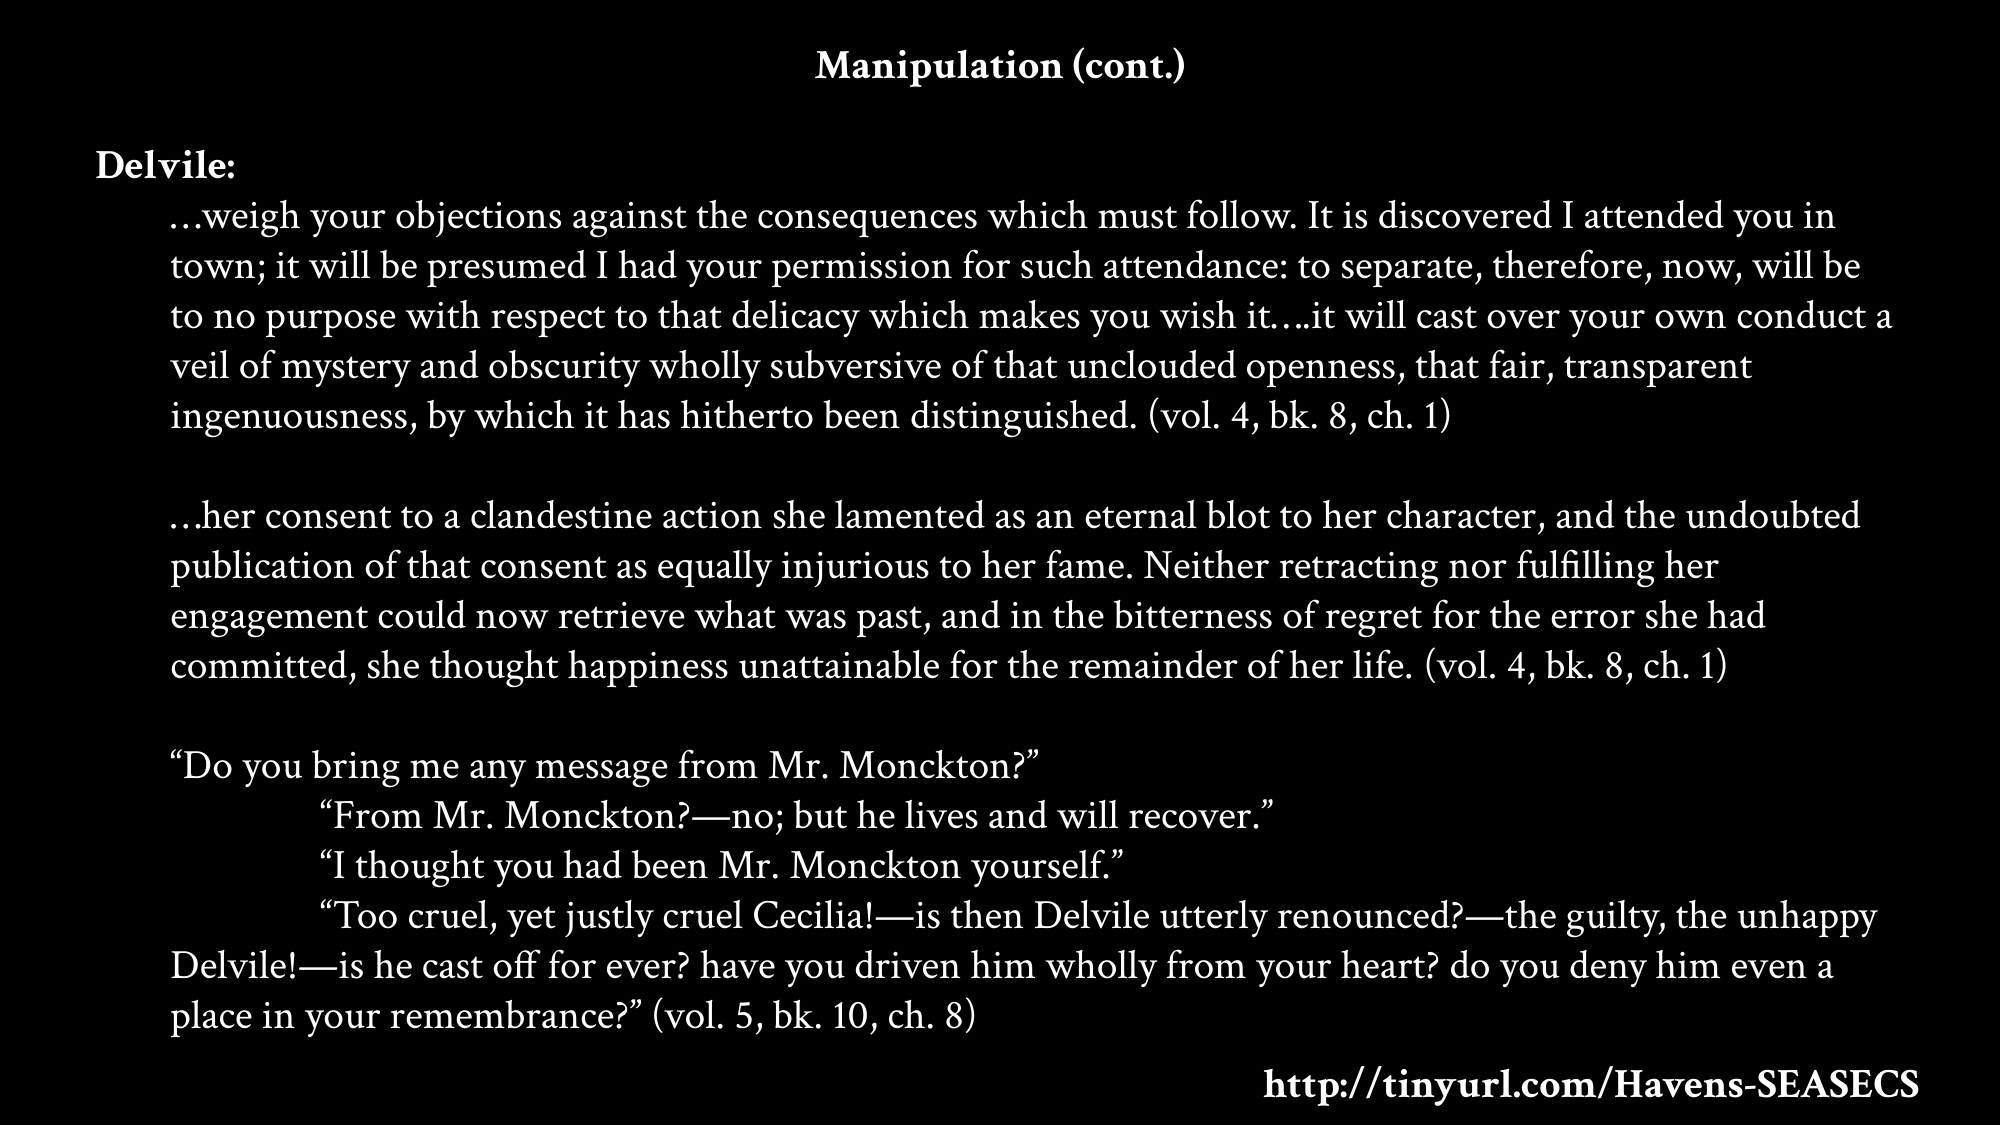

Manipulation (cont.)

Delvile:
…weigh your objections against the consequences which must follow. It is discovered I attended you in town; it will be presumed I had your permission for such attendance: to separate, therefore, now, will be to no purpose with respect to that delicacy which makes you wish it….it will cast over your own conduct a veil of mystery and obscurity wholly subversive of that unclouded openness, that fair, transparent ingenuousness, by which it has hitherto been distinguished. (vol. 4, bk. 8, ch. 1)

…her consent to a clandestine action she lamented as an eternal blot to her character, and the undoubted publication of that consent as equally injurious to her fame. Neither retracting nor fulfilling her engagement could now retrieve what was past, and in the bitterness of regret for the error she had committed, she thought happiness unattainable for the remainder of her life. (vol. 4, bk. 8, ch. 1)

“Do you bring me any message from Mr. Monckton?”
	“From Mr. Monckton?—no; but he lives and will recover.”
	“I thought you had been Mr. Monckton yourself.”
	“Too cruel, yet justly cruel Cecilia!—is then Delvile utterly renounced?—the guilty, the unhappy Delvile!—is he cast off for ever? have you driven him wholly from your heart? do you deny him even a place in your remembrance?” (vol. 5, bk. 10, ch. 8)

http://tinyurl.com/Havens-SEASECS